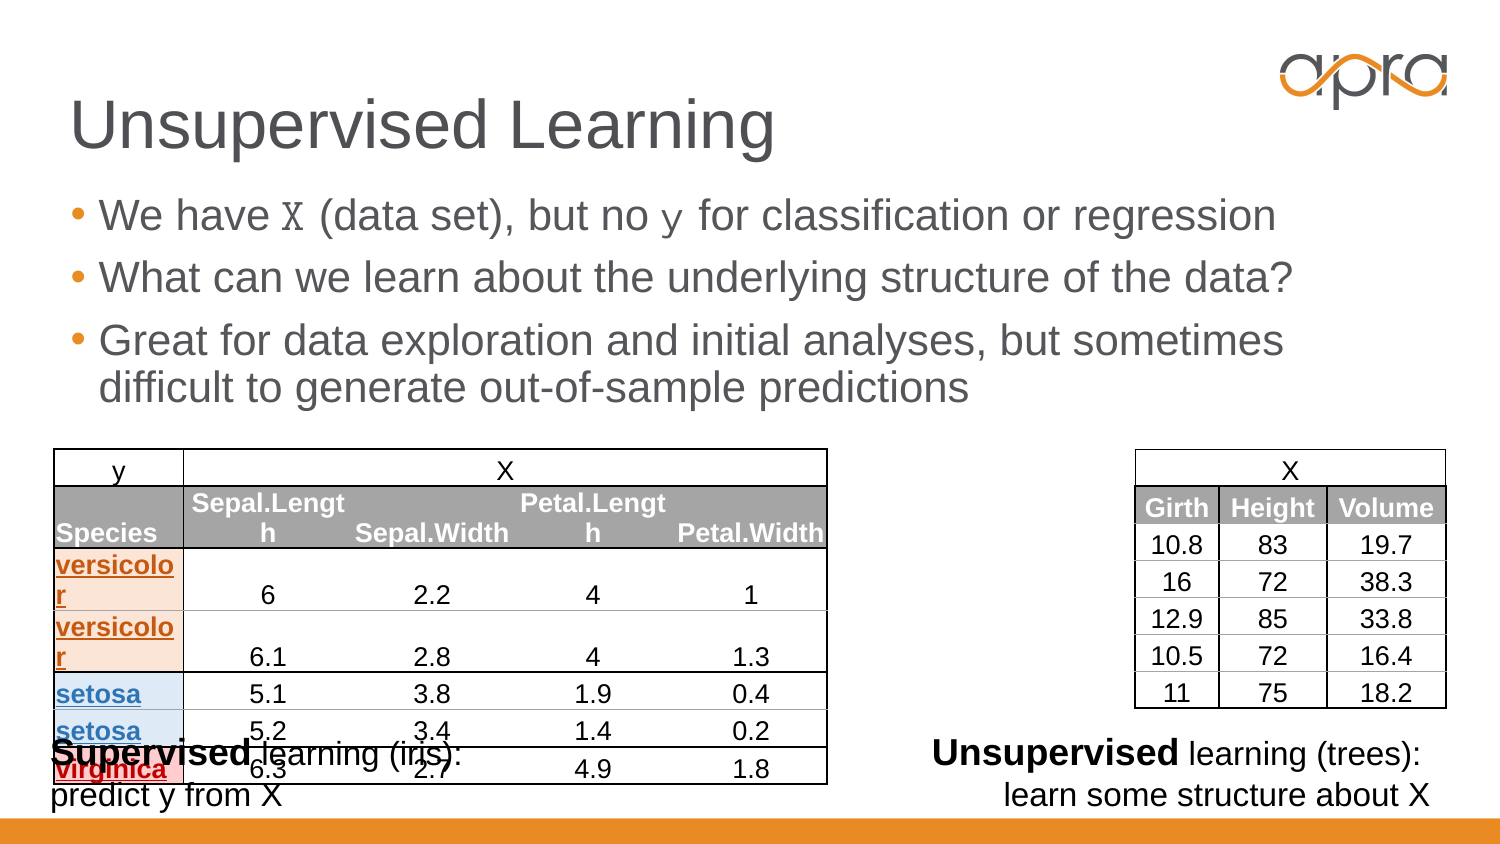

# Unsupervised Learning
We have X (data set), but no y for classification or regression
What can we learn about the underlying structure of the data?
Great for data exploration and initial analyses, but sometimes difficult to generate out-of-sample predictions
| y | X |  |  |  |
| --- | --- | --- | --- | --- |
| Species | Sepal.Length | Sepal.Width | Petal.Length | Petal.Width |
| versicolor | 6 | 2.2 | 4 | 1 |
| versicolor | 6.1 | 2.8 | 4 | 1.3 |
| setosa | 5.1 | 3.8 | 1.9 | 0.4 |
| setosa | 5.2 | 3.4 | 1.4 | 0.2 |
| virginica | 6.3 | 2.7 | 4.9 | 1.8 |
| X |  |  |
| --- | --- | --- |
| Girth | Height | Volume |
| 10.8 | 83 | 19.7 |
| 16 | 72 | 38.3 |
| 12.9 | 85 | 33.8 |
| 10.5 | 72 | 16.4 |
| 11 | 75 | 18.2 |
Supervised learning (iris):
predict y from X
Unsupervised learning (trees):
learn some structure about X